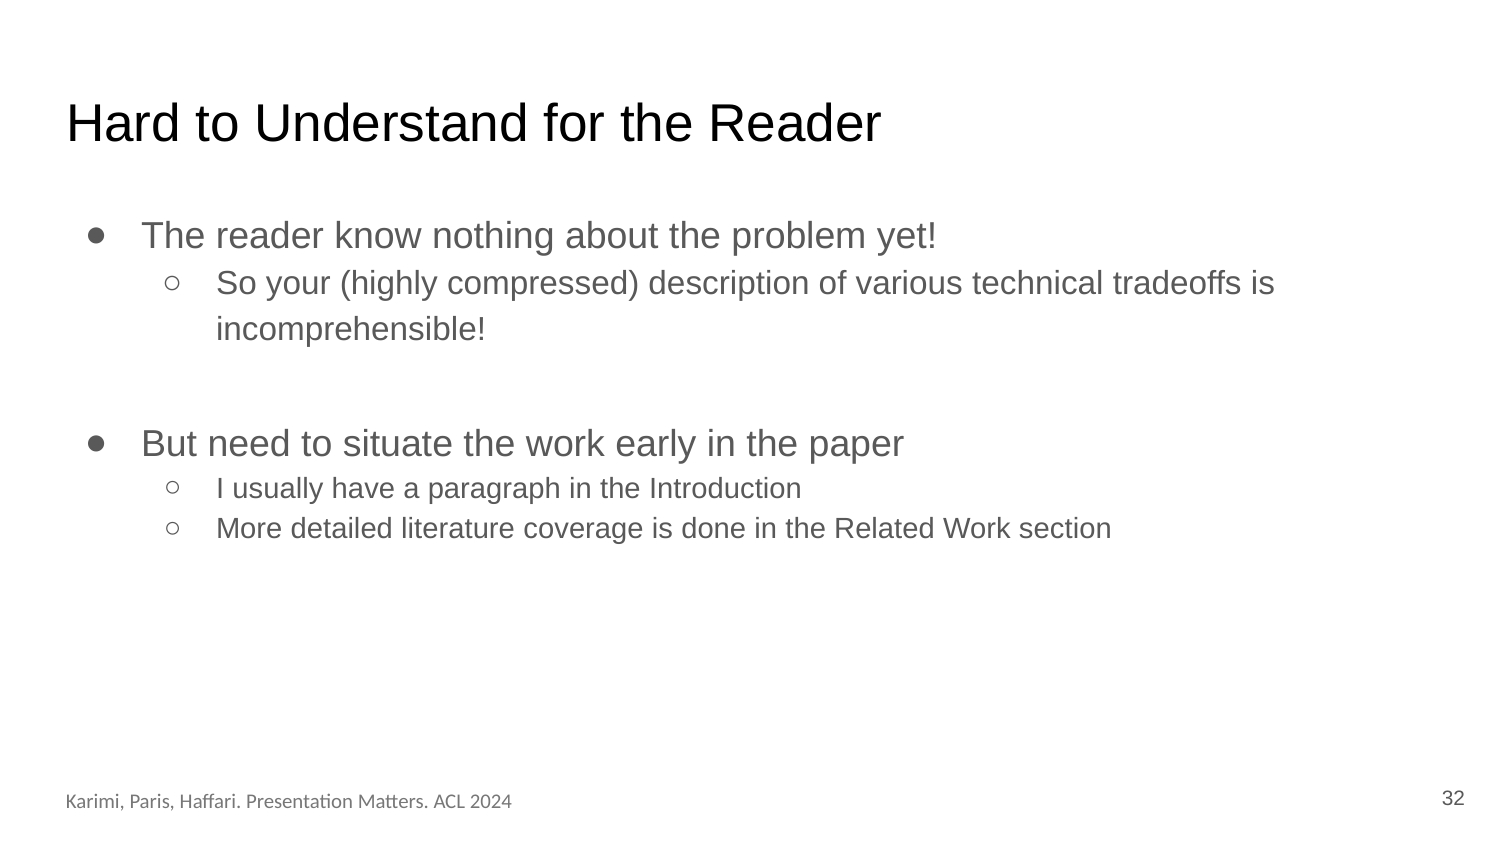

# Hard to Understand for the Reader
The reader know nothing about the problem yet!
So your (highly compressed) description of various technical tradeoffs is incomprehensible!

But need to situate the work early in the paper
I usually have a paragraph in the Introduction
More detailed literature coverage is done in the Related Work section
32